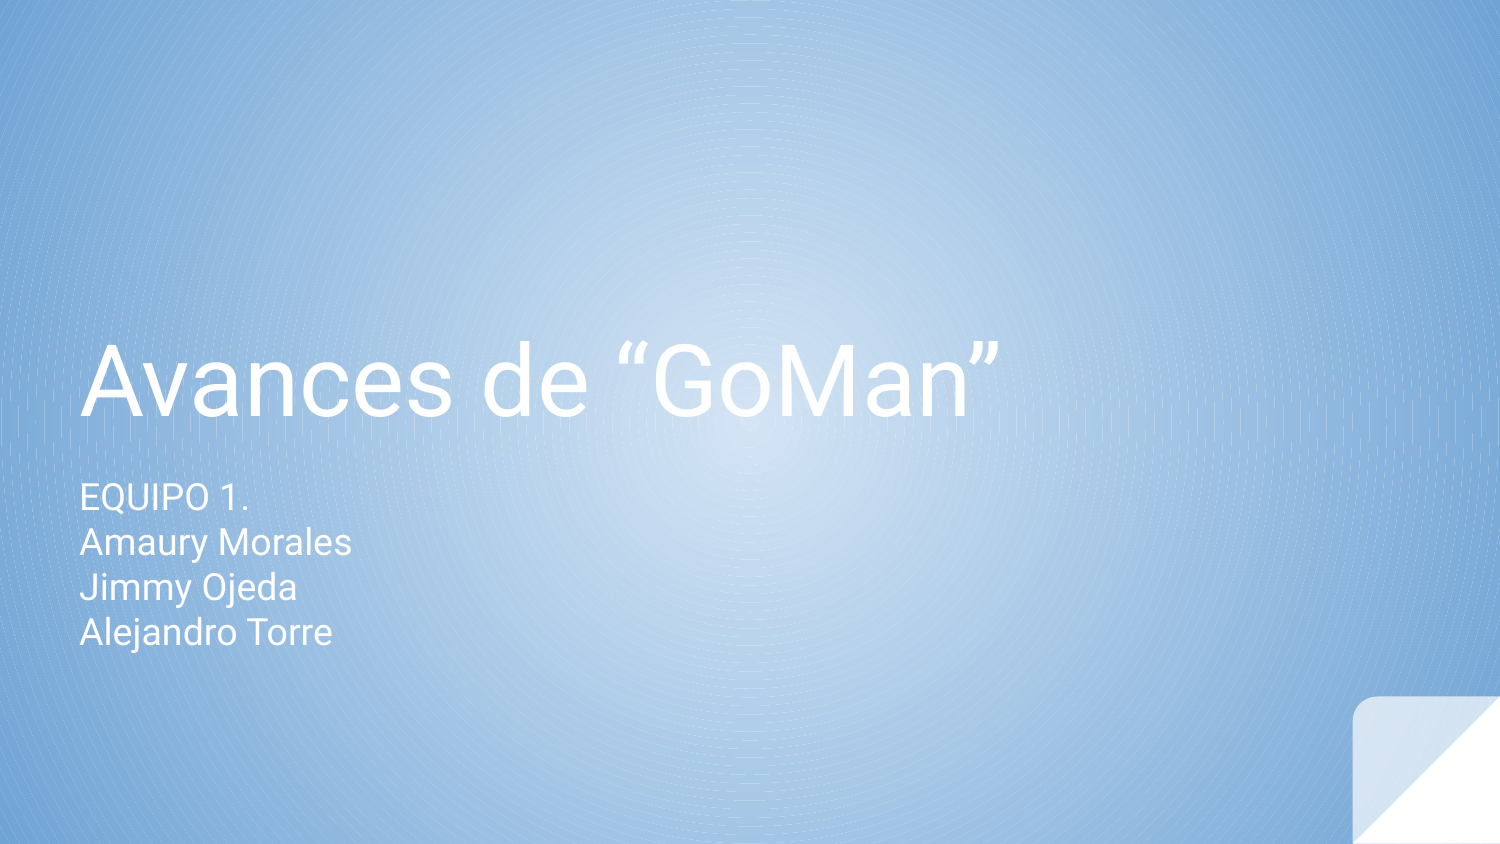

# Avances de “GoMan”
EQUIPO 1.
Amaury Morales
Jimmy Ojeda
Alejandro Torre